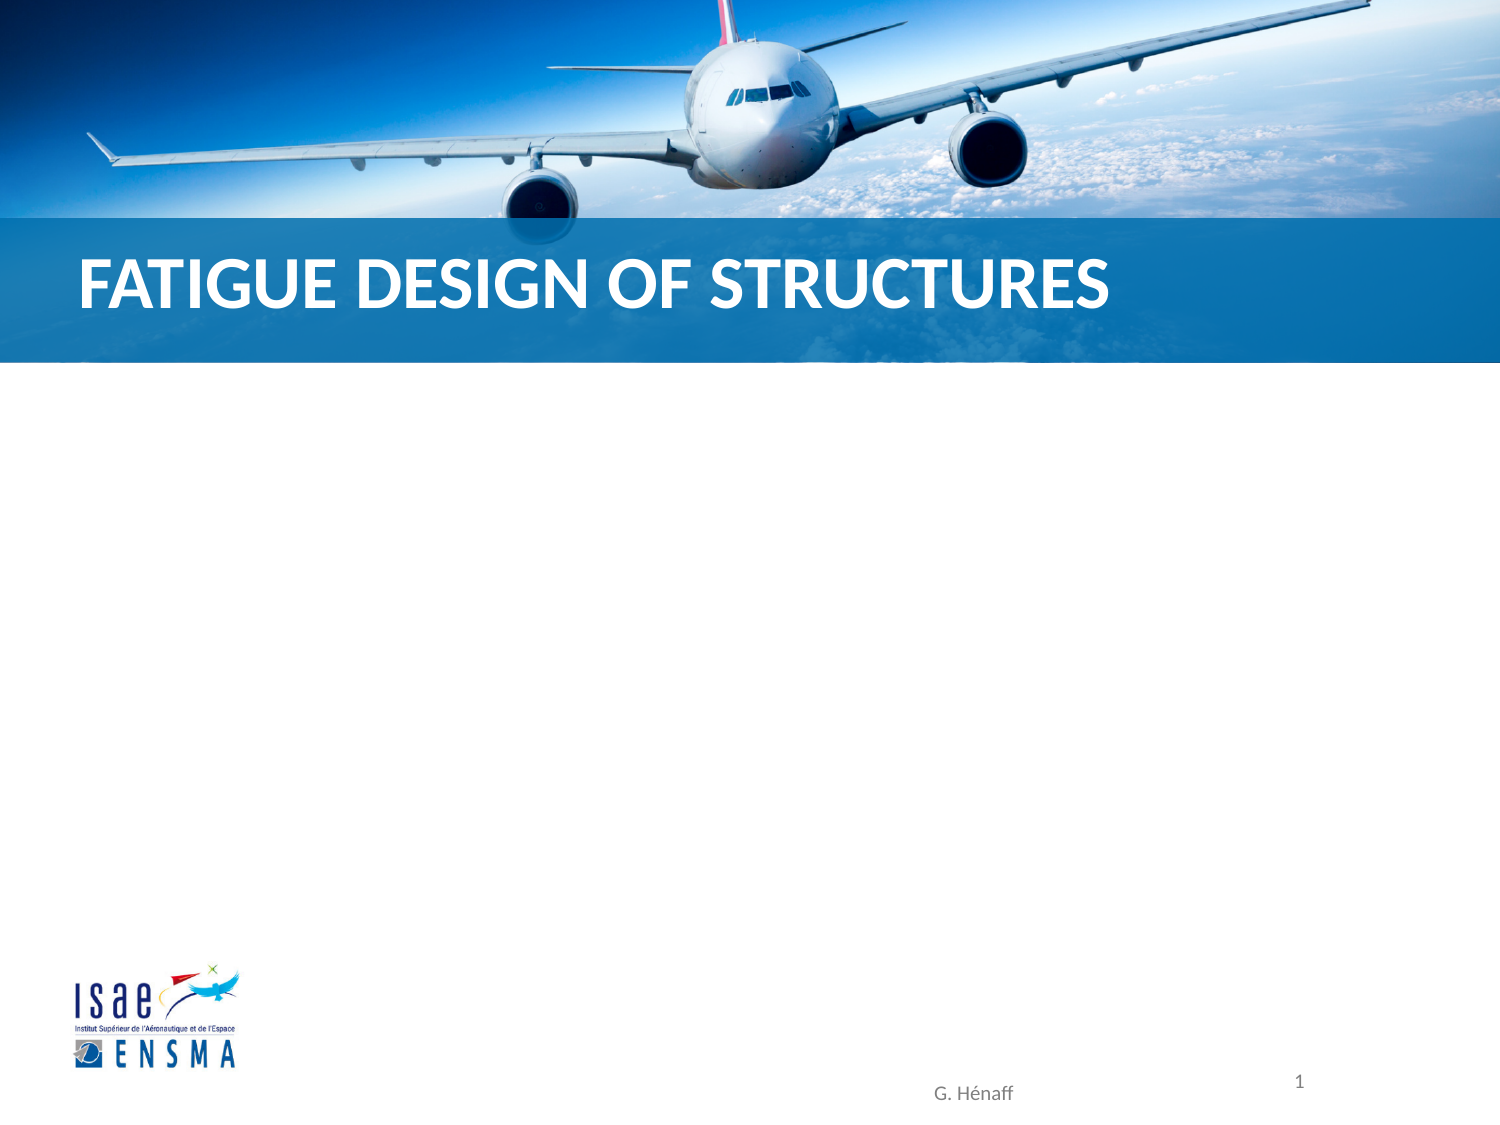

# Fatigue Design of Structures

1
G. Hénaff